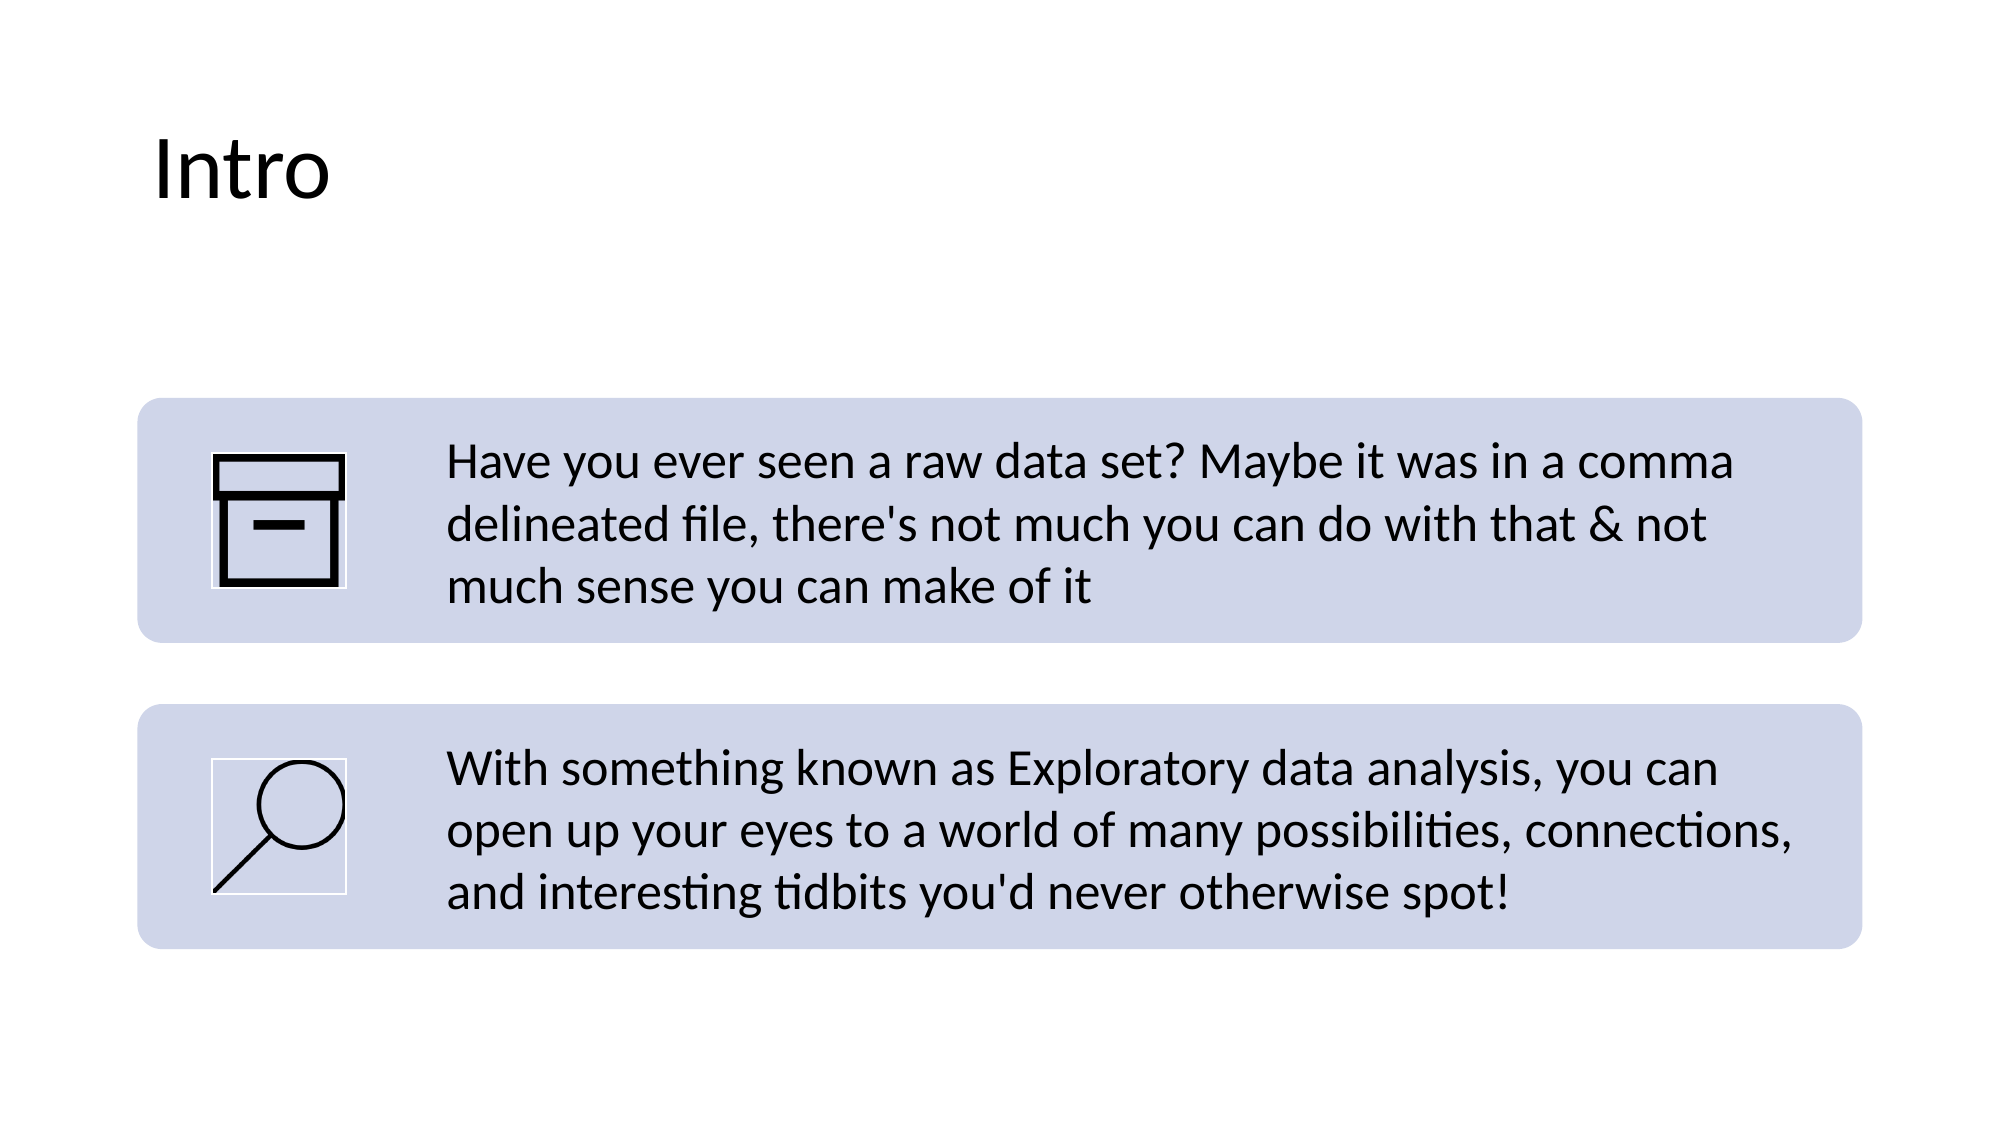

# Intro
Have you ever seen a raw data set? Maybe it was in a comma delineated file, there's not much you can do with that & not much sense you can make of it
With something known as Exploratory data analysis, you can open up your eyes to a world of many possibilities, connections, and interesting tidbits you'd never otherwise spot!